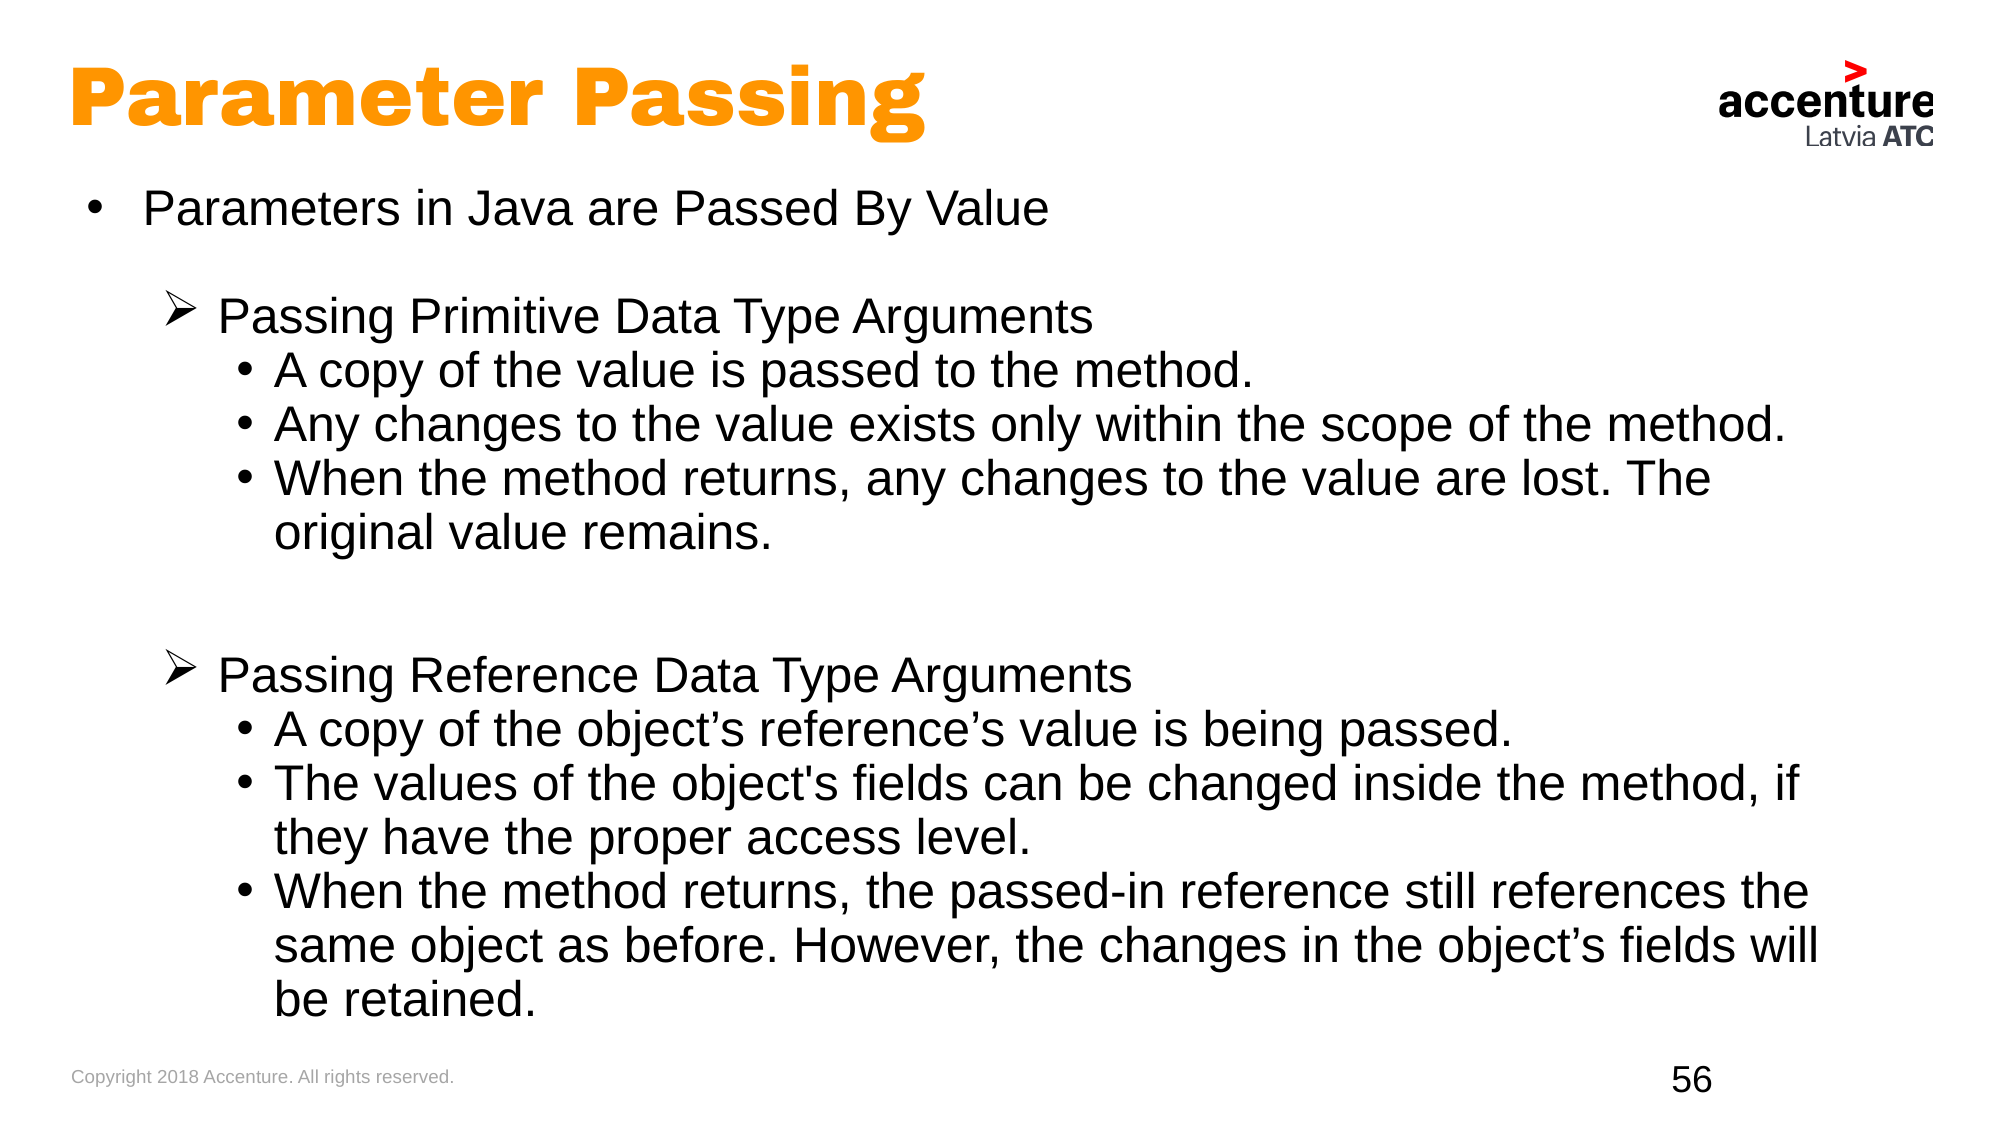

Parameter Passing
Parameters in Java are Passed By Value

Passing Primitive Data Type Arguments
A copy of the value is passed to the method.
Any changes to the value exists only within the scope of the method.
When the method returns, any changes to the value are lost. The original value remains.

Passing Reference Data Type Arguments
A copy of the object’s reference’s value is being passed.
The values of the object's fields can be changed inside the method, if they have the proper access level.
When the method returns, the passed-in reference still references the same object as before. However, the changes in the object’s fields will be retained.
56